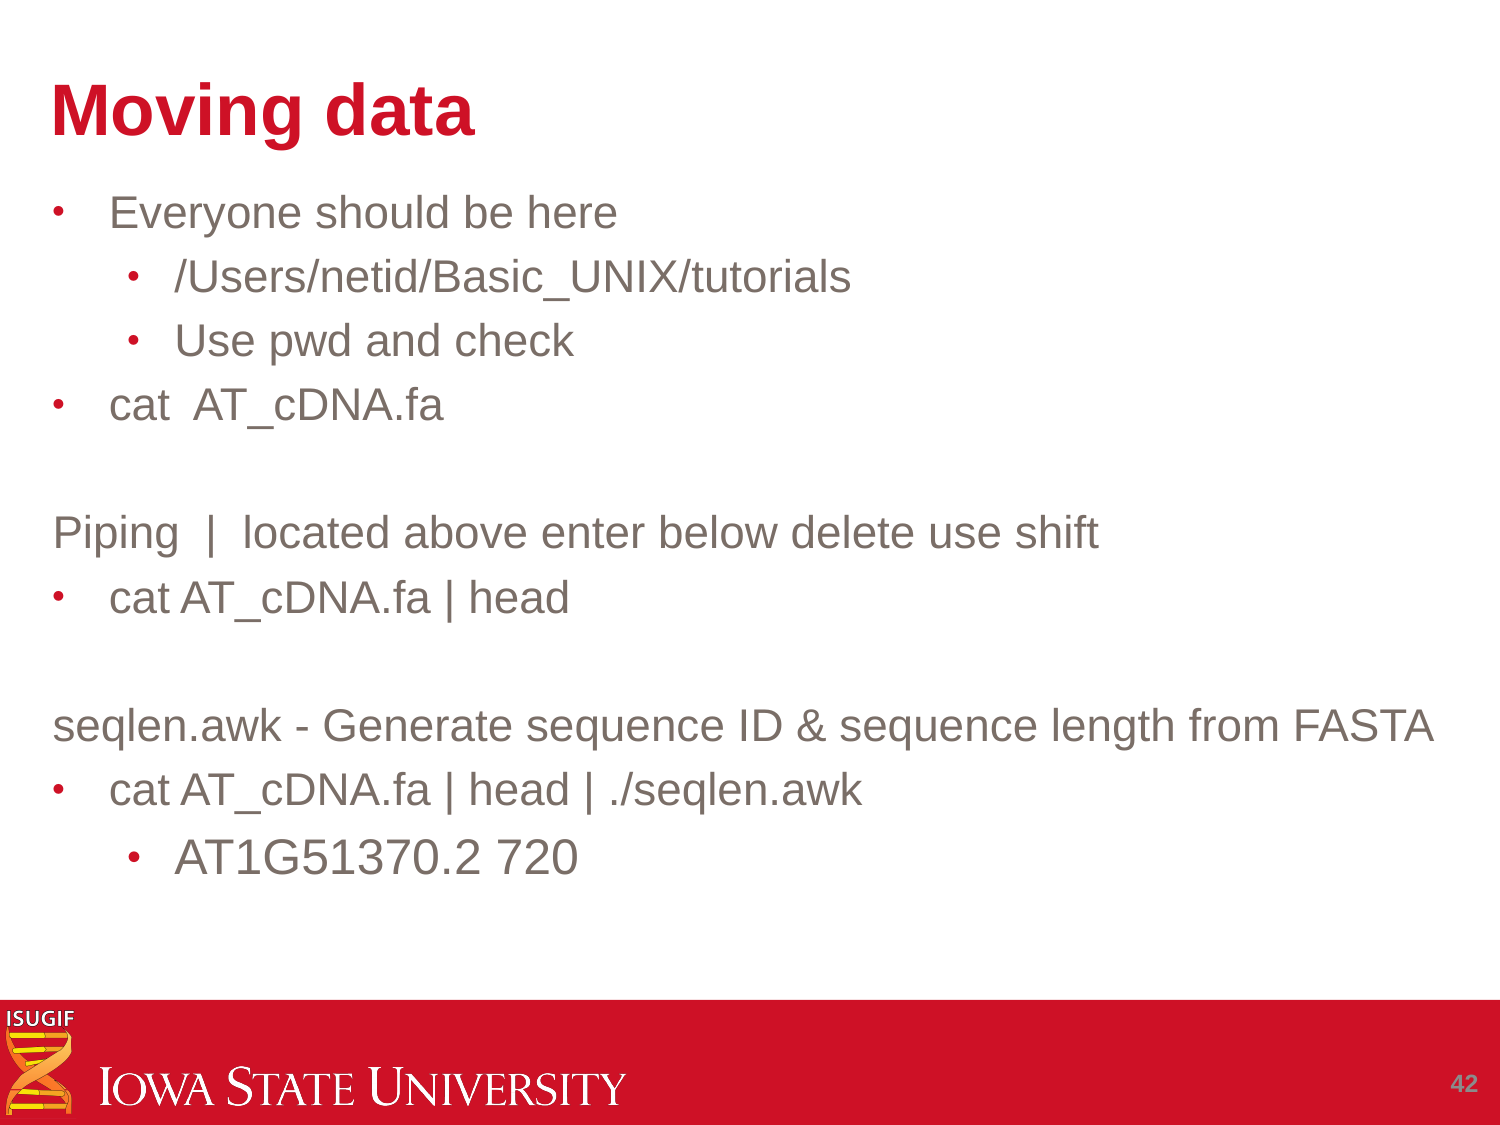

# Moving data
Everyone should be here
/Users/netid/Basic_UNIX/tutorials
Use pwd and check
cat  AT_cDNA.fa

Piping  |  located above enter below delete use shift
cat AT_cDNA.fa | head

seqlen.awk - Generate sequence ID & sequence length from FASTA
cat AT_cDNA.fa | head | ./seqlen.awk
AT1G51370.2 720